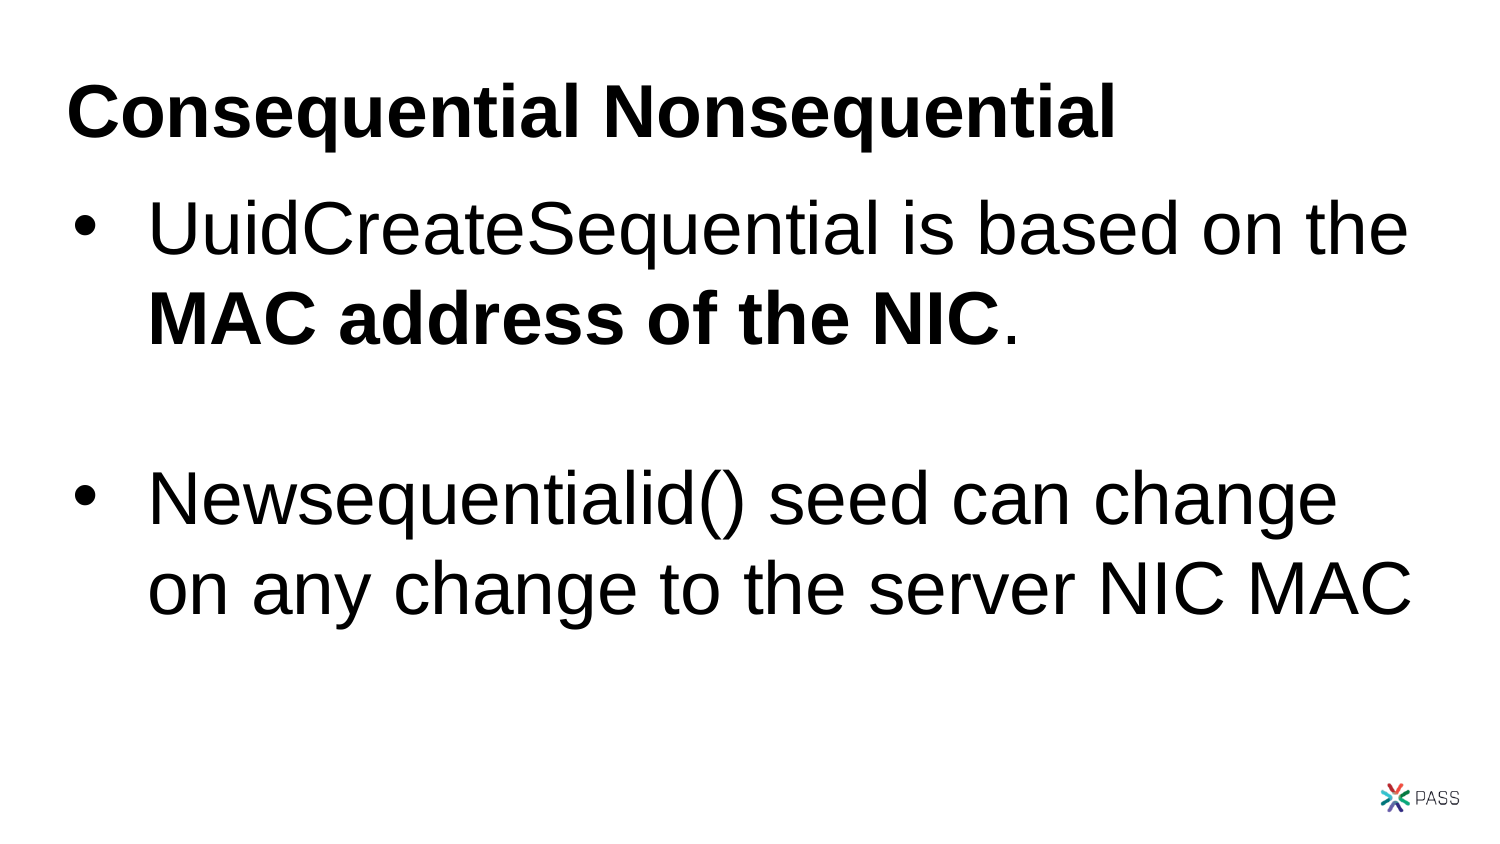

# Consequential Nonsequential
UuidCreateSequential is based on the MAC address of the NIC.

Newsequentialid() seed can change on any change to the server NIC MAC